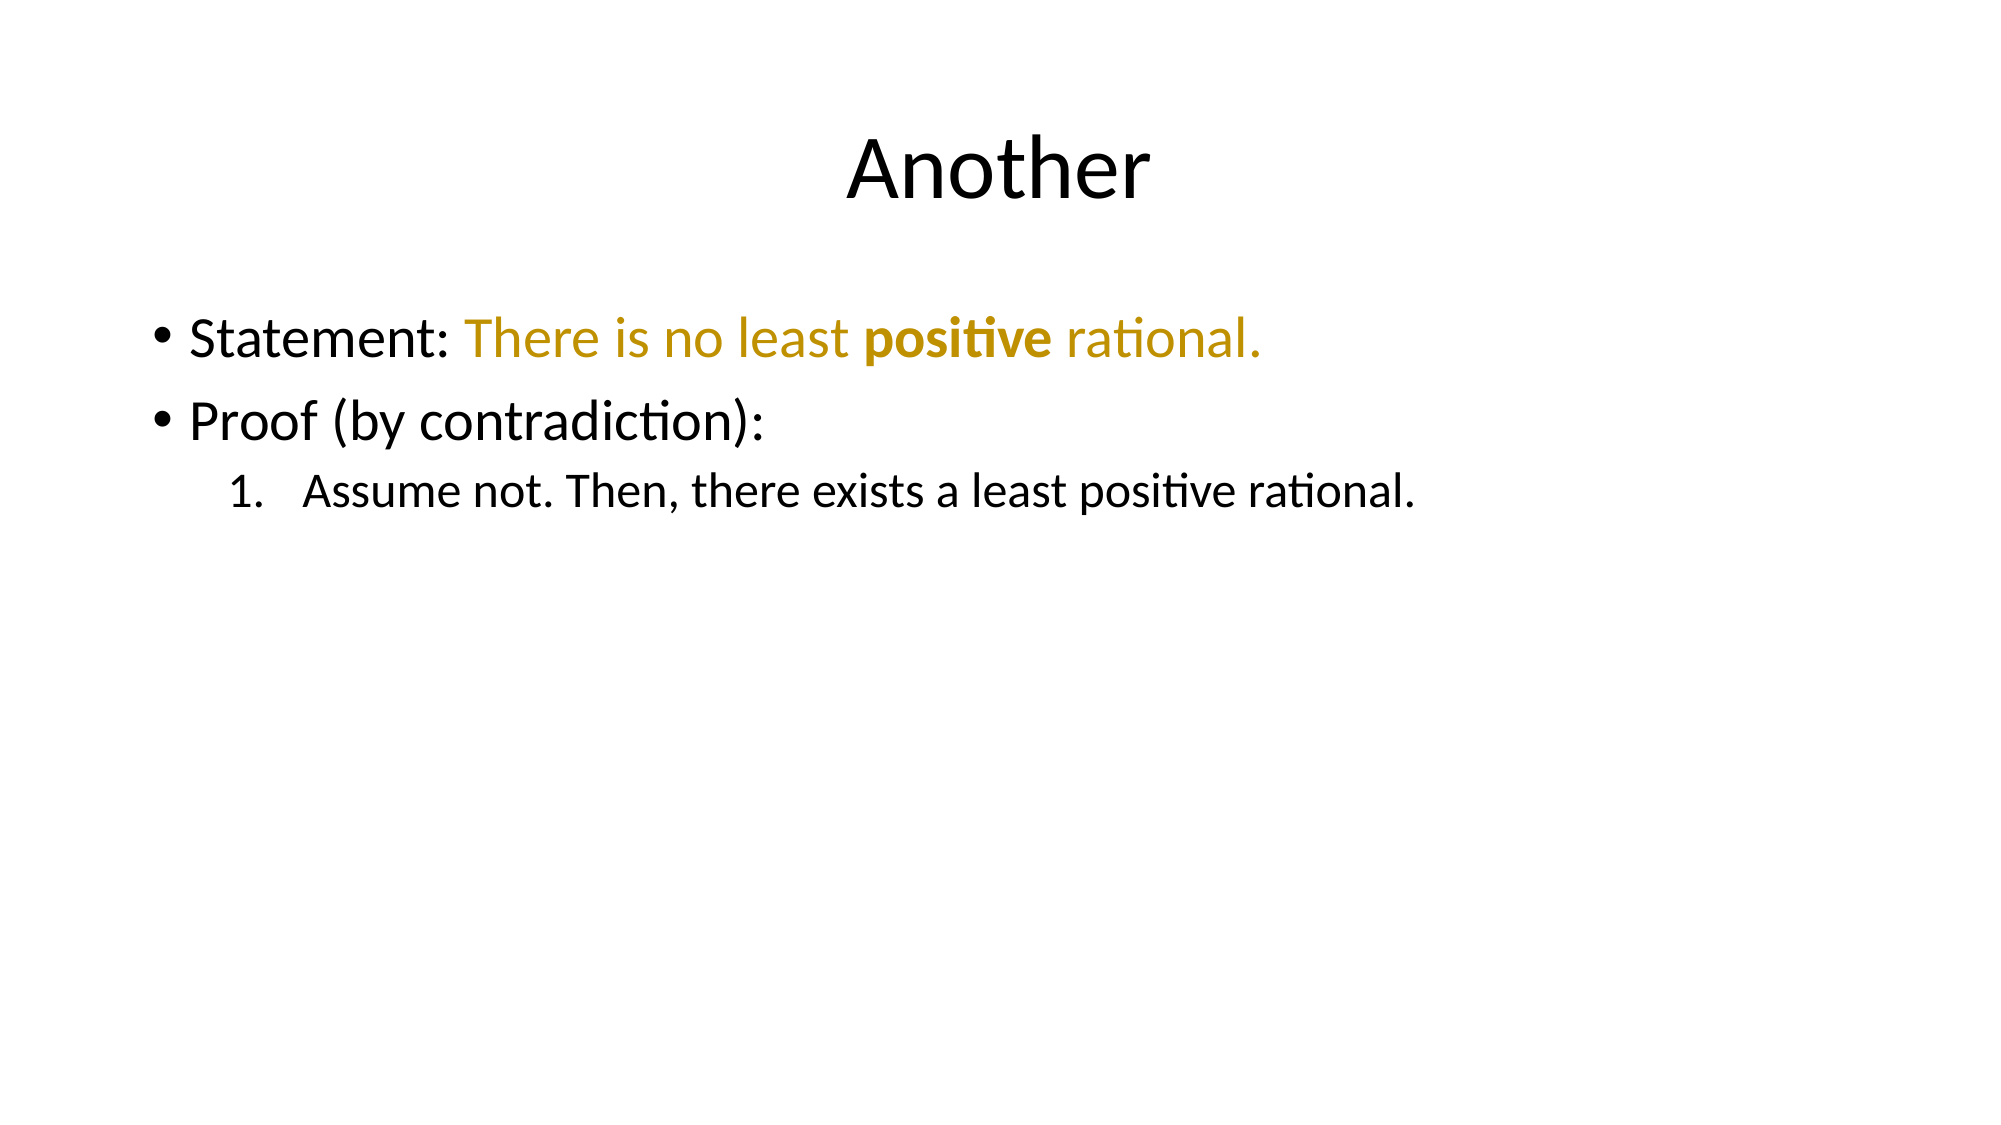

# Another
Statement: There is no least positive rational.
Proof (by contradiction):
Assume not. Then, there exists a least positive rational.